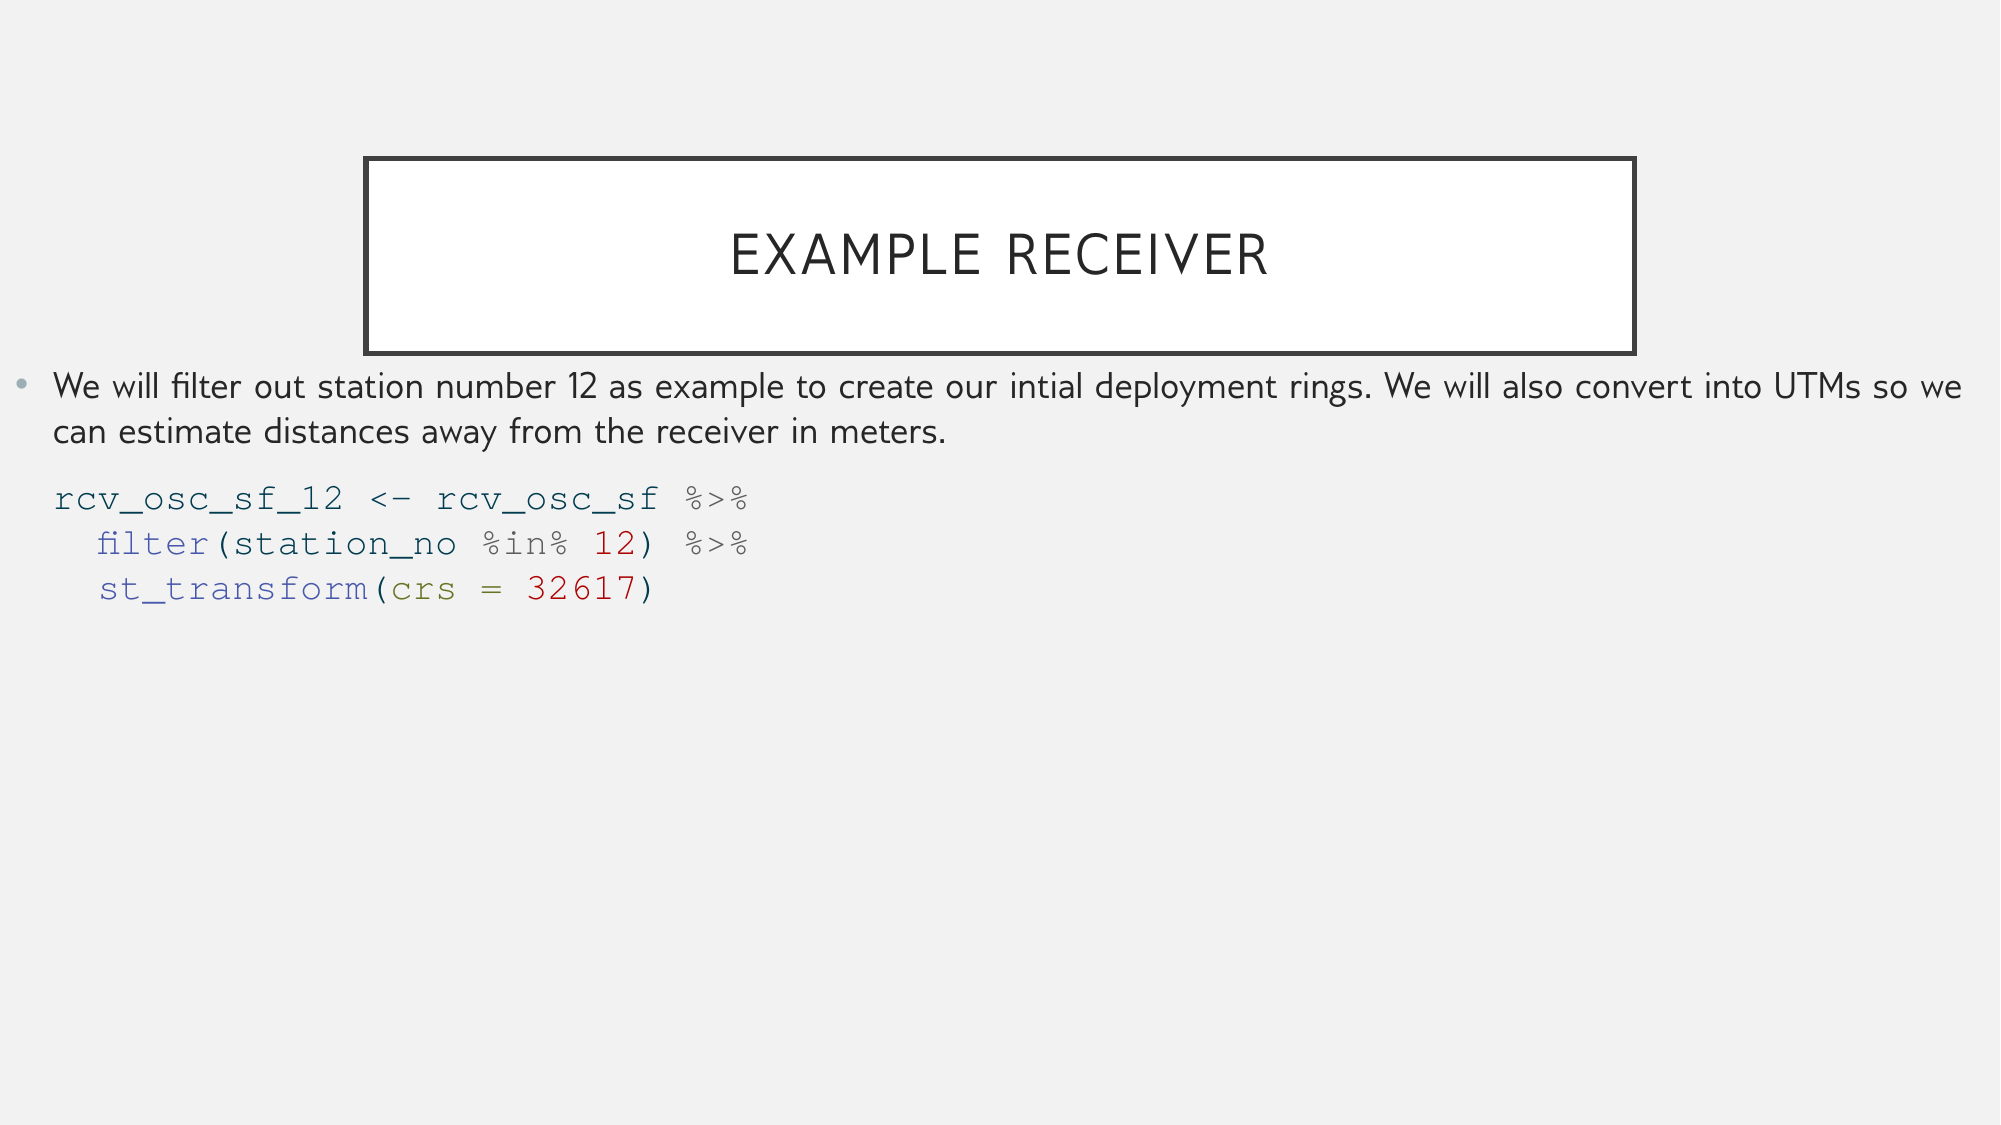

# Example receiver
We will filter out station number 12 as example to create our intial deployment rings. We will also convert into UTMs so we can estimate distances away from the receiver in meters.
rcv_osc_sf_12 <- rcv_osc_sf %>%
  filter(station_no %in% 12) %>%
  st_transform(crs = 32617)